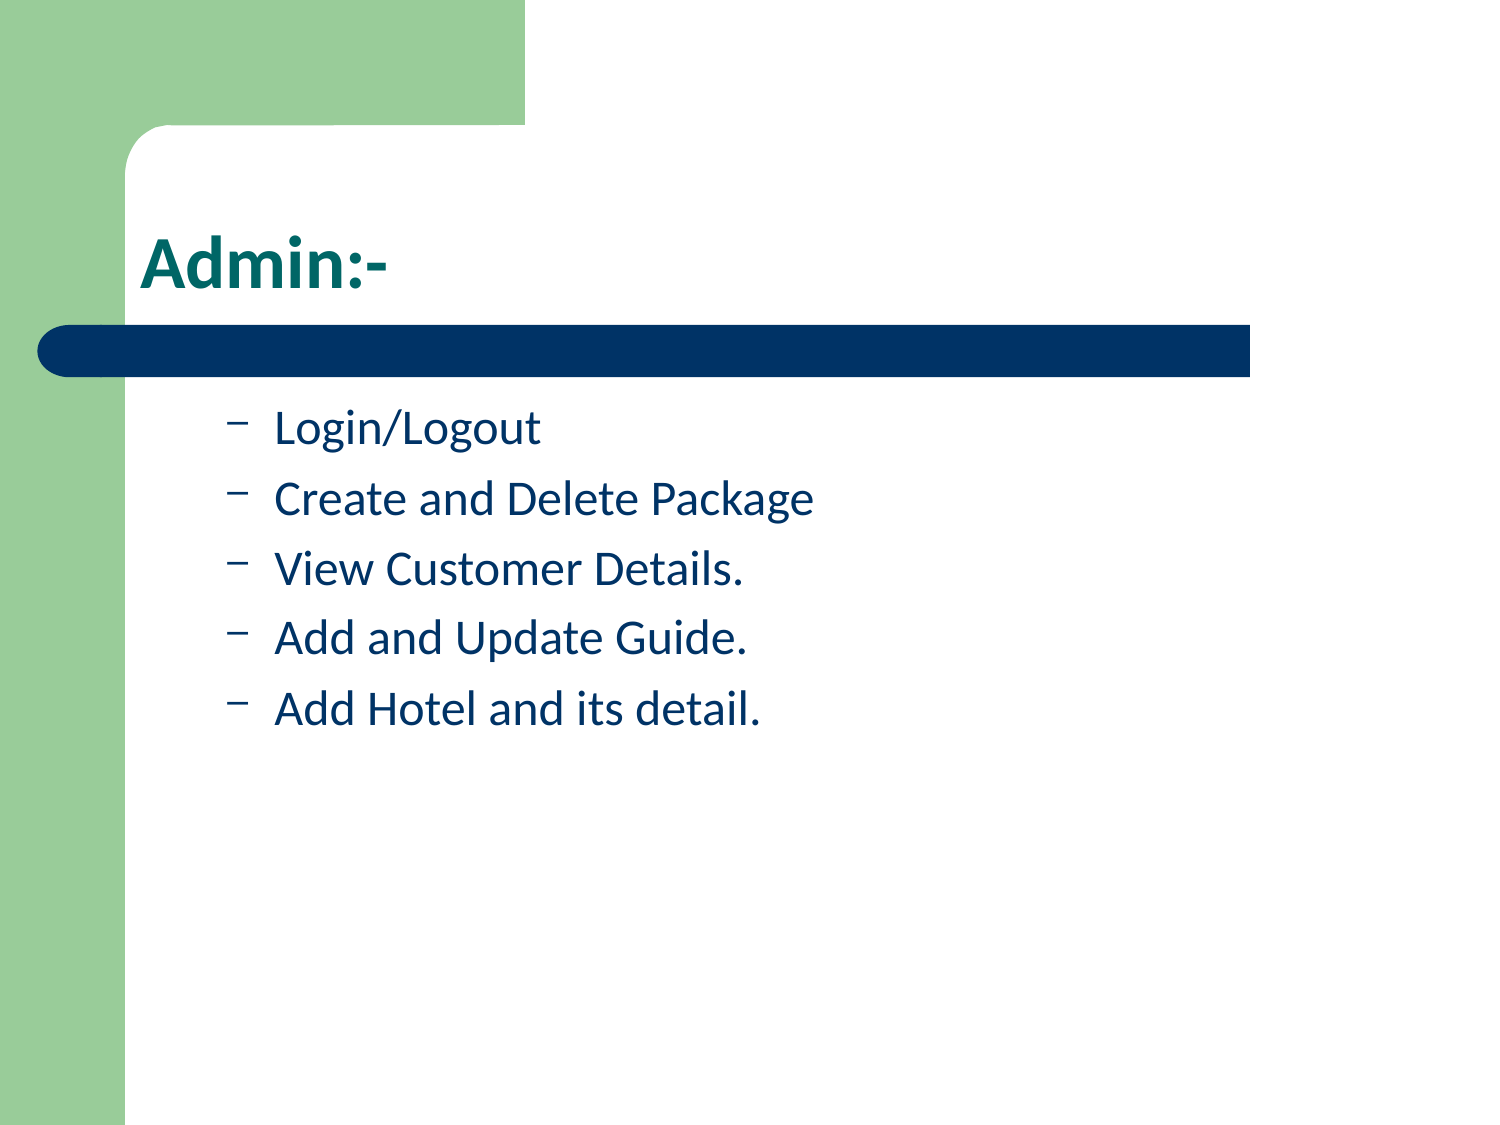

# Admin:-
Login/Logout
Create and Delete Package
View Customer Details.
Add and Update Guide.
Add Hotel and its detail.